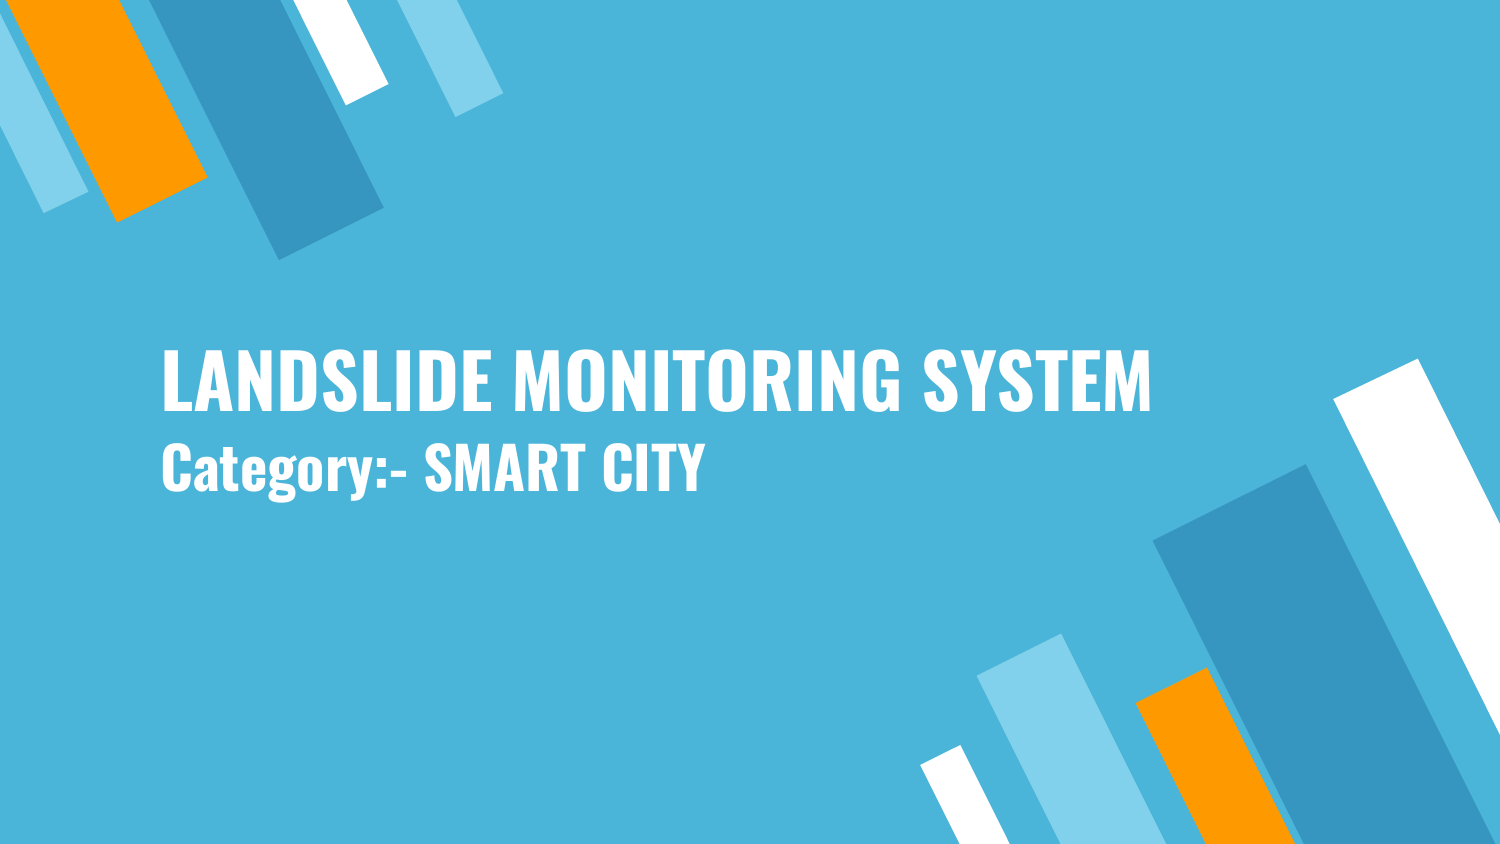

# LANDSLIDE MONITORING SYSTEM Category:- SMART CITY